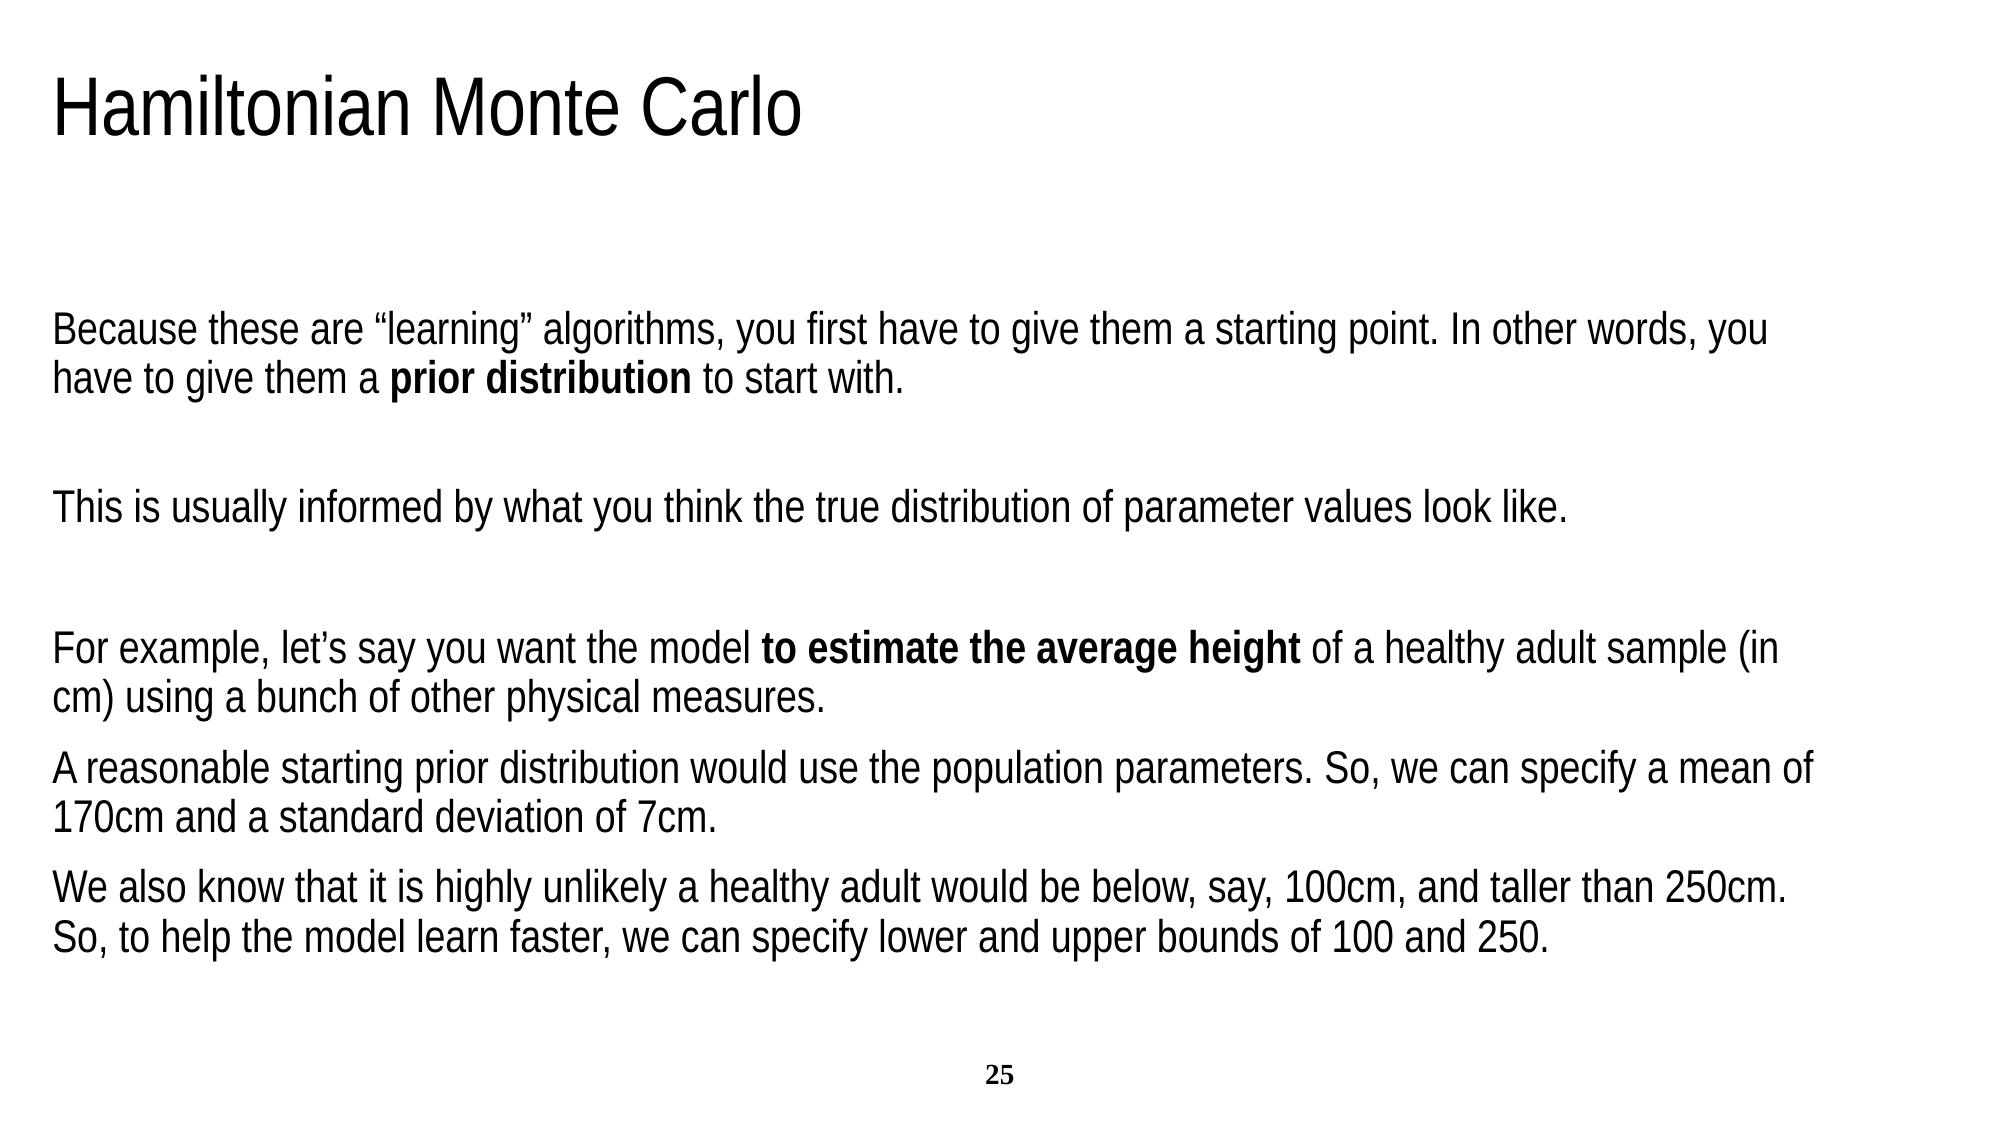

Hamiltonian Monte Carlo
Because these are “learning” algorithms, you first have to give them a starting point. In other words, you have to give them a prior distribution to start with.
This is usually informed by what you think the true distribution of parameter values look like.

For example, let’s say you want the model to estimate the average height of a healthy adult sample (in cm) using a bunch of other physical measures.
A reasonable starting prior distribution would use the population parameters. So, we can specify a mean of 170cm and a standard deviation of 7cm.
We also know that it is highly unlikely a healthy adult would be below, say, 100cm, and taller than 250cm. So, to help the model learn faster, we can specify lower and upper bounds of 100 and 250.

25